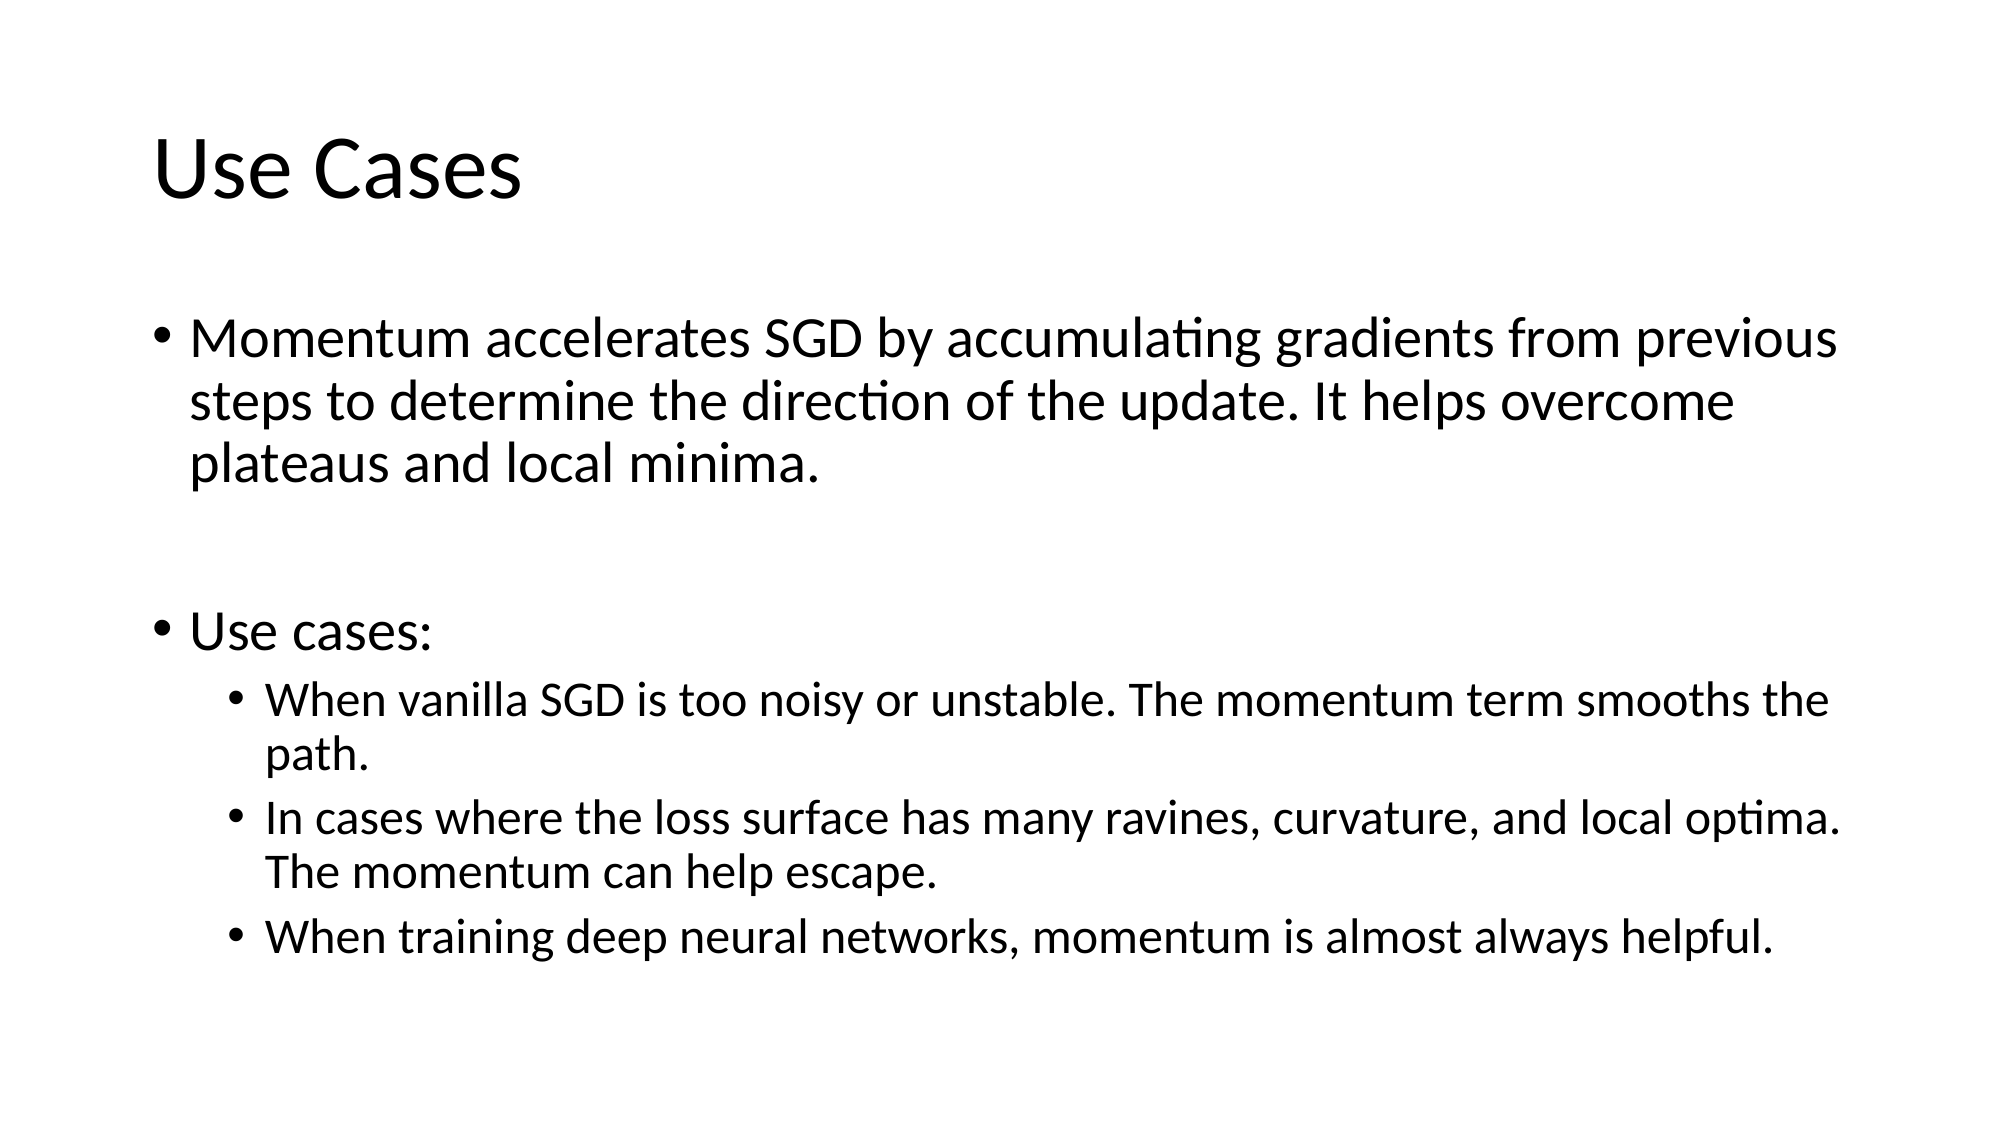

# Use Cases
Momentum accelerates SGD by accumulating gradients from previous steps to determine the direction of the update. It helps overcome plateaus and local minima.

Use cases:
When vanilla SGD is too noisy or unstable. The momentum term smooths the path.
In cases where the loss surface has many ravines, curvature, and local optima. The momentum can help escape.
When training deep neural networks, momentum is almost always helpful.